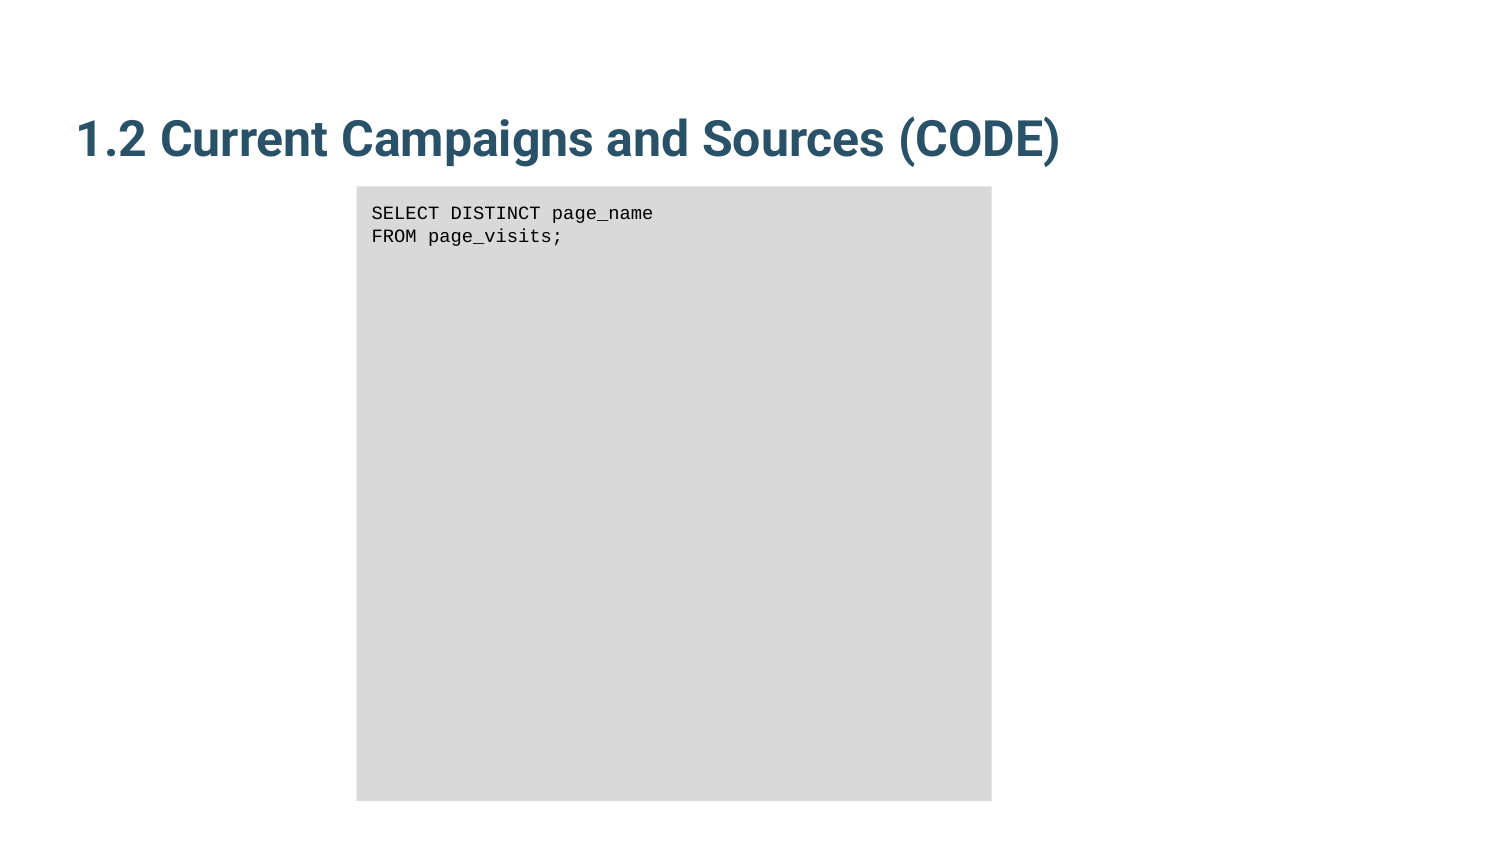

1.2 Current Campaigns and Sources (CODE)
SELECT DISTINCT page_name
FROM page_visits;